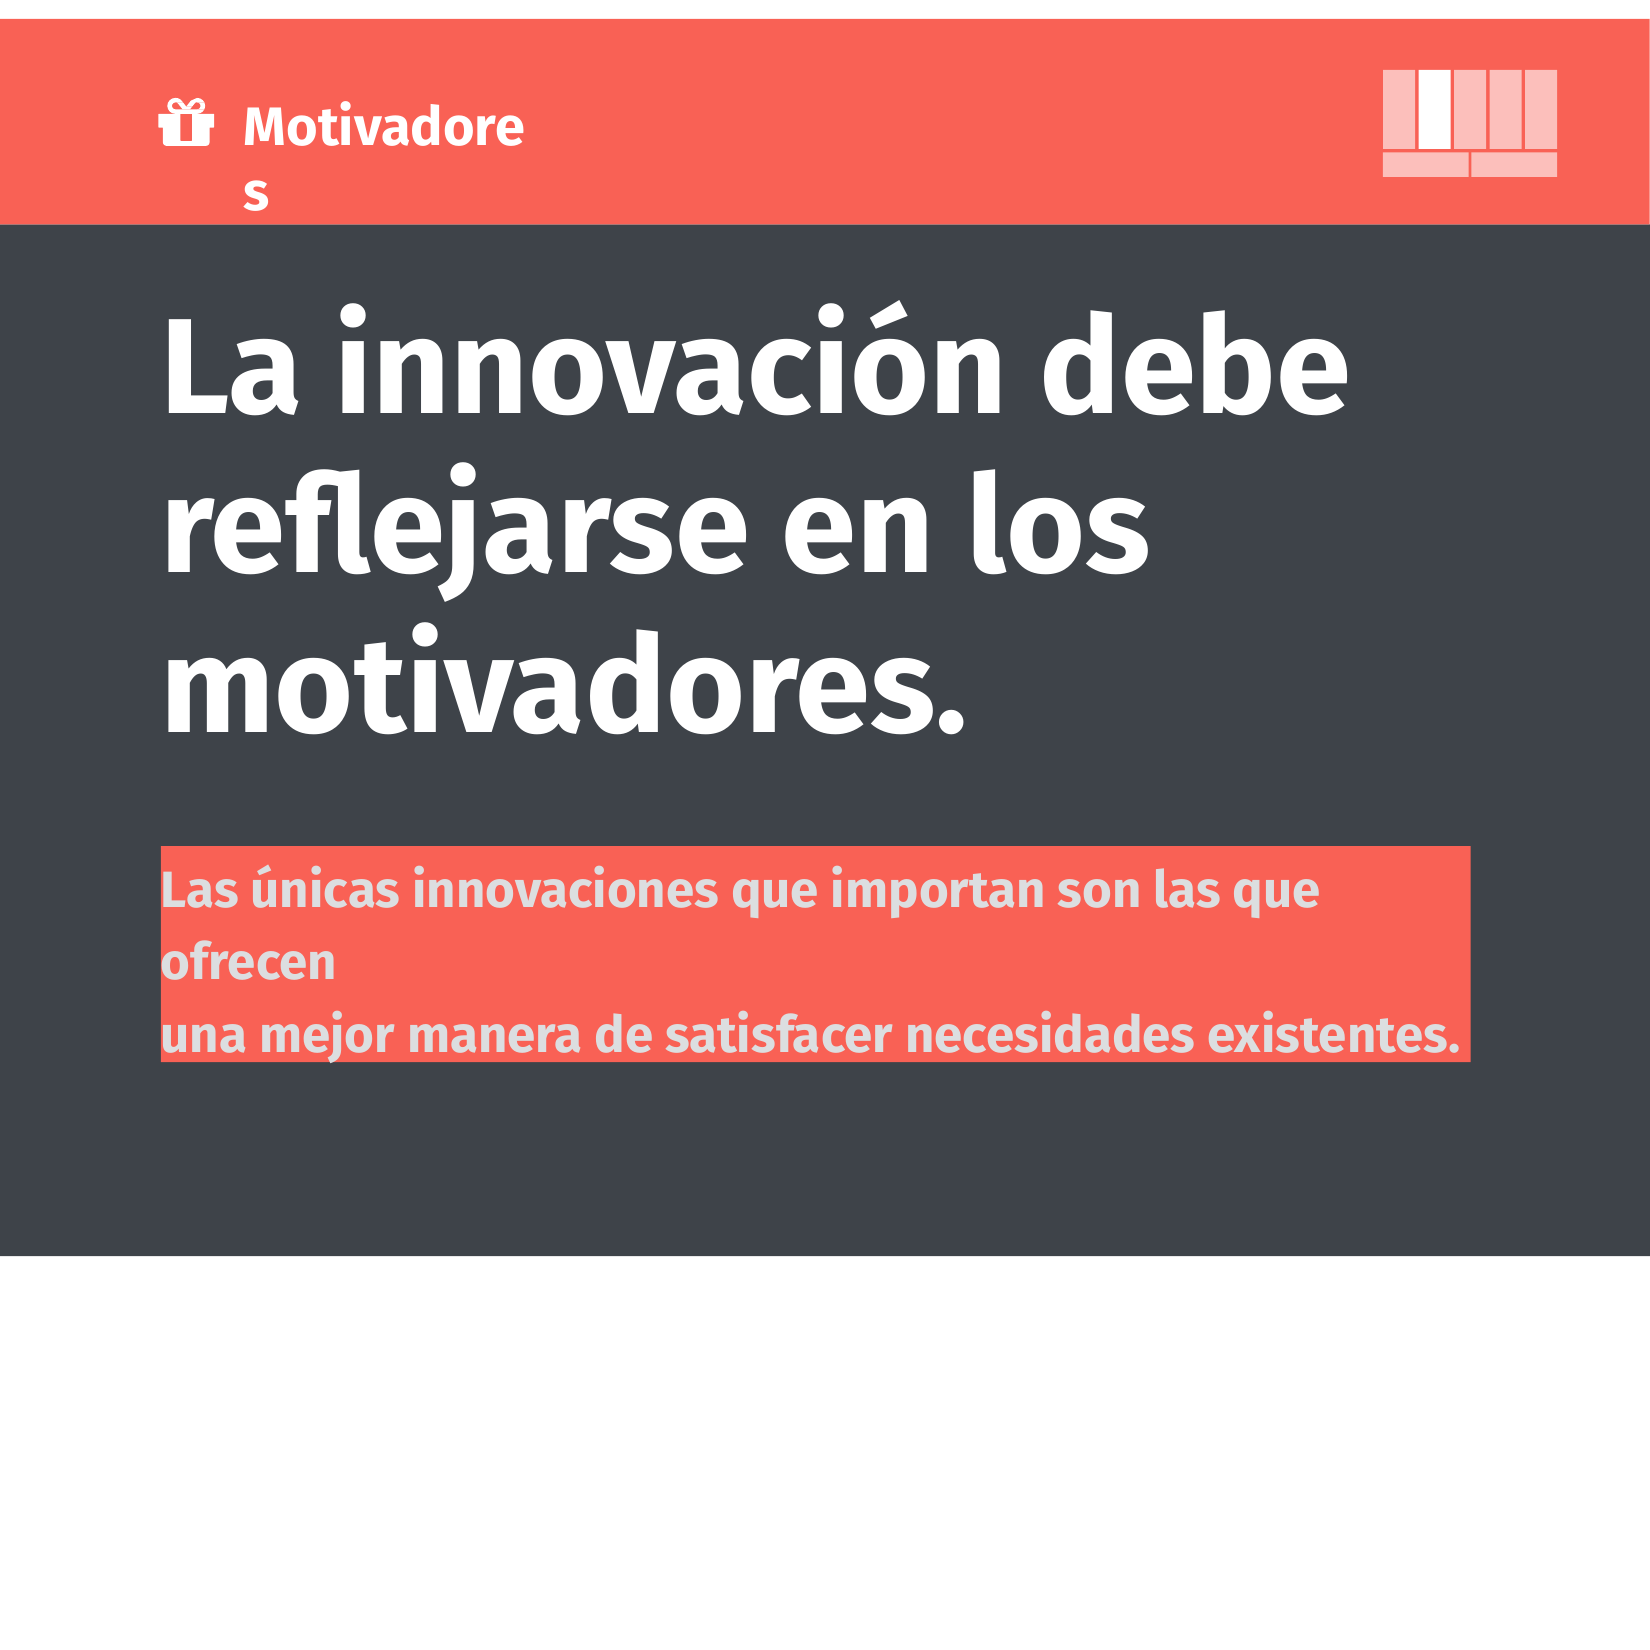

# Motivadores

La innovación debe  reflejarse en los  motivadores.
Las únicas innovaciones que importan son las que ofrecen
una mejor manera de satisfacer necesidades existentes.